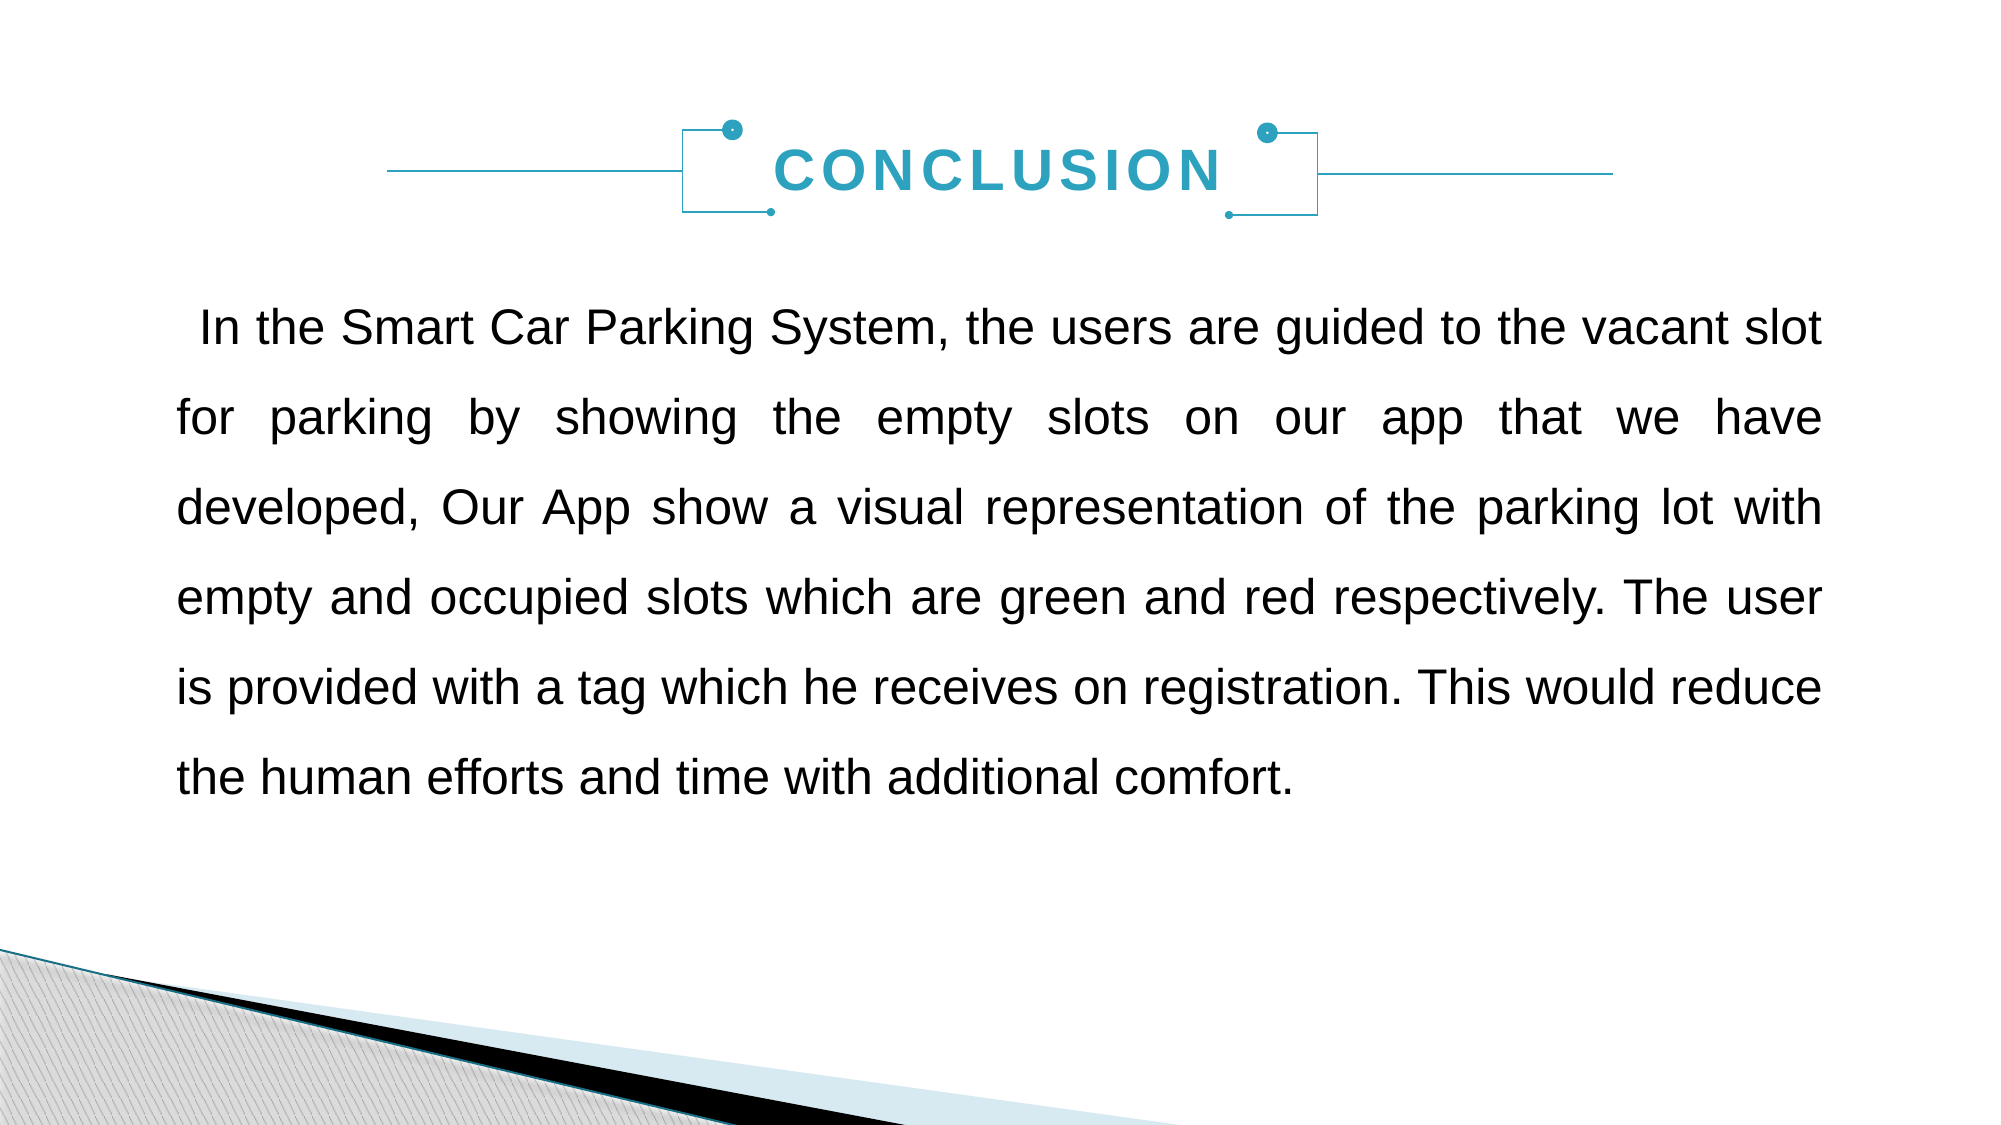

CONCLUSION

In the Smart Car Parking System, the users are guided to the vacant slot for parking by showing the empty slots on our app that we have developed, Our App show a visual representation of the parking lot with empty and occupied slots which are green and red respectively. The user is provided with a tag which he receives on registration. This would reduce the human efforts and time with additional comfort.